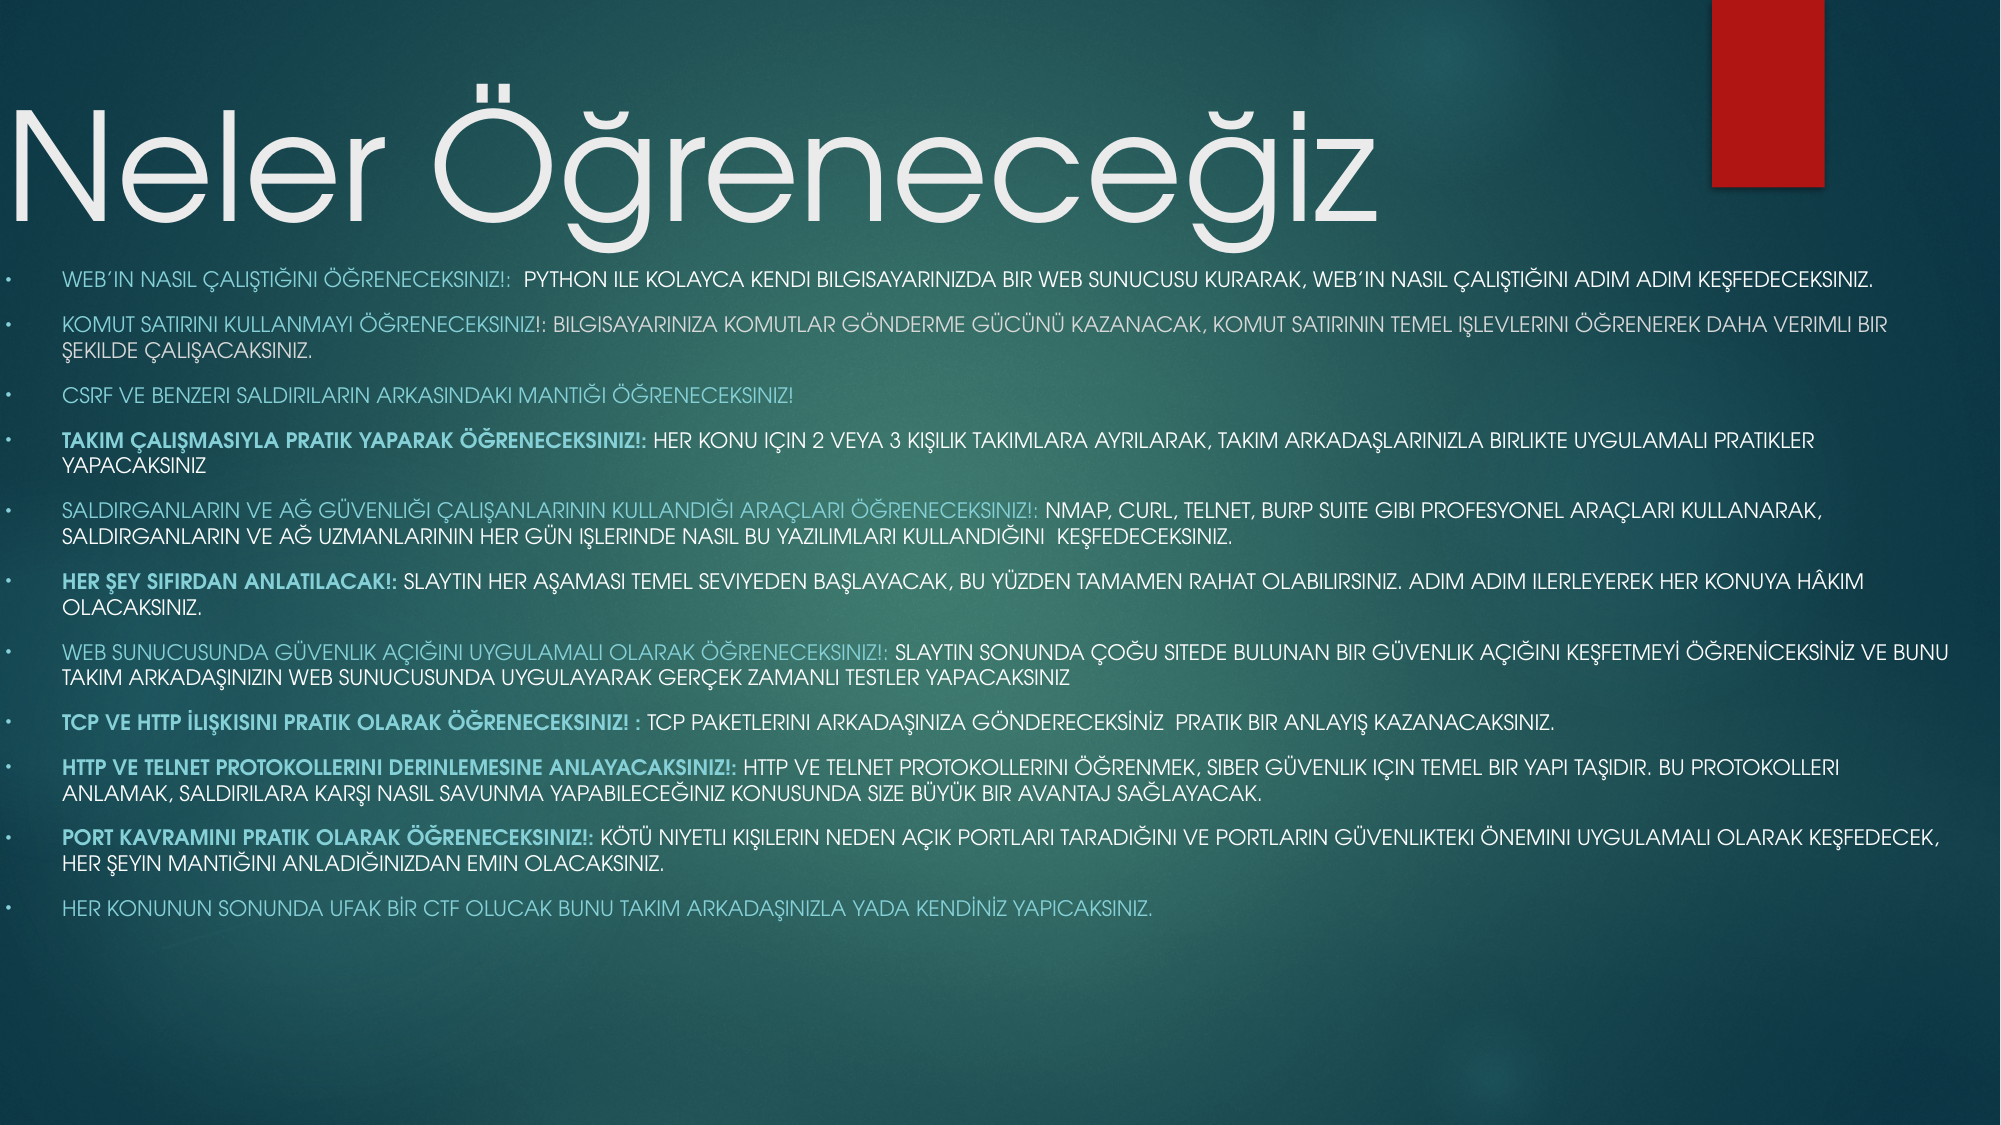

# Neler Öğreneceğiz
WEB’IN NASIL ÇALIŞTIĞINI ÖĞRENECEKSINIZ!:  PYTHON ILE KOLAYCA KENDI BILGISAYARINIZDA BIR WEB SUNUCUSU KURARAK, WEB’IN NASIL ÇALIŞTIĞINI ADIM ADIM KEŞFEDECEKSINIZ.
KOMUT SATIRINI KULLANMAYI ÖĞRENECEKSINIZ!: BILGISAYARINIZA KOMUTLAR GÖNDERME GÜCÜNÜ KAZANACAK, KOMUT SATIRININ TEMEL IŞLEVLERINI ÖĞRENEREK DAHA VERIMLI BIR ŞEKILDE ÇALIŞACAKSINIZ.
CSRF VE BENZERI SALDIRILARIN ARKASINDAKI MANTIĞI ÖĞRENECEKSINIZ!
TAKIM ÇALIŞMASIYLA PRATIK YAPARAK ÖĞRENECEKSINIZ!: HER KONU IÇIN 2 VEYA 3 KIŞILIK TAKIMLARA AYRILARAK, TAKIM ARKADAŞLARINIZLA BIRLIKTE UYGULAMALI PRATIKLER YAPACAKSINIZ
SALDIRGANLARIN VE AĞ GÜVENLIĞI ÇALIŞANLARININ KULLANDIĞI ARAÇLARI ÖĞRENECEKSINIZ!: NMAP, CURL, TELNET, BURP SUITE GIBI PROFESYONEL ARAÇLARI KULLANARAK, SALDIRGANLARIN VE AĞ UZMANLARININ HER GÜN IŞLERINDE NASIL BU YAZILIMLARI KULLANDIĞINI  KEŞFEDECEKSINIZ.
HER ŞEY SIFIRDAN ANLATILACAK!: SLAYTIN HER AŞAMASI TEMEL SEVIYEDEN BAŞLAYACAK, BU YÜZDEN TAMAMEN RAHAT OLABILIRSINIZ. ADIM ADIM ILERLEYEREK HER KONUYA HÂKIM OLACAKSINIZ.
WEB SUNUCUSUNDA GÜVENLIK AÇIĞINI UYGULAMALI OLARAK ÖĞRENECEKSINIZ!: SLAYTIN SONUNDA ÇOĞU SITEDE BULUNAN BIR GÜVENLIK AÇIĞINI KEŞFETMEYİ ÖĞRENİCEKSİNİZ VE BUNU TAKIM ARKADAŞINIZIN WEB SUNUCUSUNDA UYGULAYARAK GERÇEK ZAMANLI TESTLER YAPACAKSINIZ
TCP VE HTTP İLIŞKISINI PRATIK OLARAK ÖĞRENECEKSINIZ! : TCP PAKETLERINI ARKADAŞINIZA GÖNDERECEKSİNİZ  PRATIK BIR ANLAYIŞ KAZANACAKSINIZ.
HTTP VE TELNET PROTOKOLLERINI DERINLEMESINE ANLAYACAKSINIZ!: HTTP VE TELNET PROTOKOLLERINI ÖĞRENMEK, SIBER GÜVENLIK IÇIN TEMEL BIR YAPI TAŞIDIR. BU PROTOKOLLERI ANLAMAK, SALDIRILARA KARŞI NASIL SAVUNMA YAPABILECEĞINIZ KONUSUNDA SIZE BÜYÜK BIR AVANTAJ SAĞLAYACAK.
PORT KAVRAMINI PRATIK OLARAK ÖĞRENECEKSINIZ!: KÖTÜ NIYETLI KIŞILERIN NEDEN AÇIK PORTLARI TARADIĞINI VE PORTLARIN GÜVENLIKTEKI ÖNEMINI UYGULAMALI OLARAK KEŞFEDECEK, HER ŞEYIN MANTIĞINI ANLADIĞINIZDAN EMIN OLACAKSINIZ.
HER KONUNUN SONUNDA UFAK BİR CTF OLUCAK BUNU TAKIM ARKADAŞINIZLA YADA KENDİNİZ YAPICAKSINIZ.